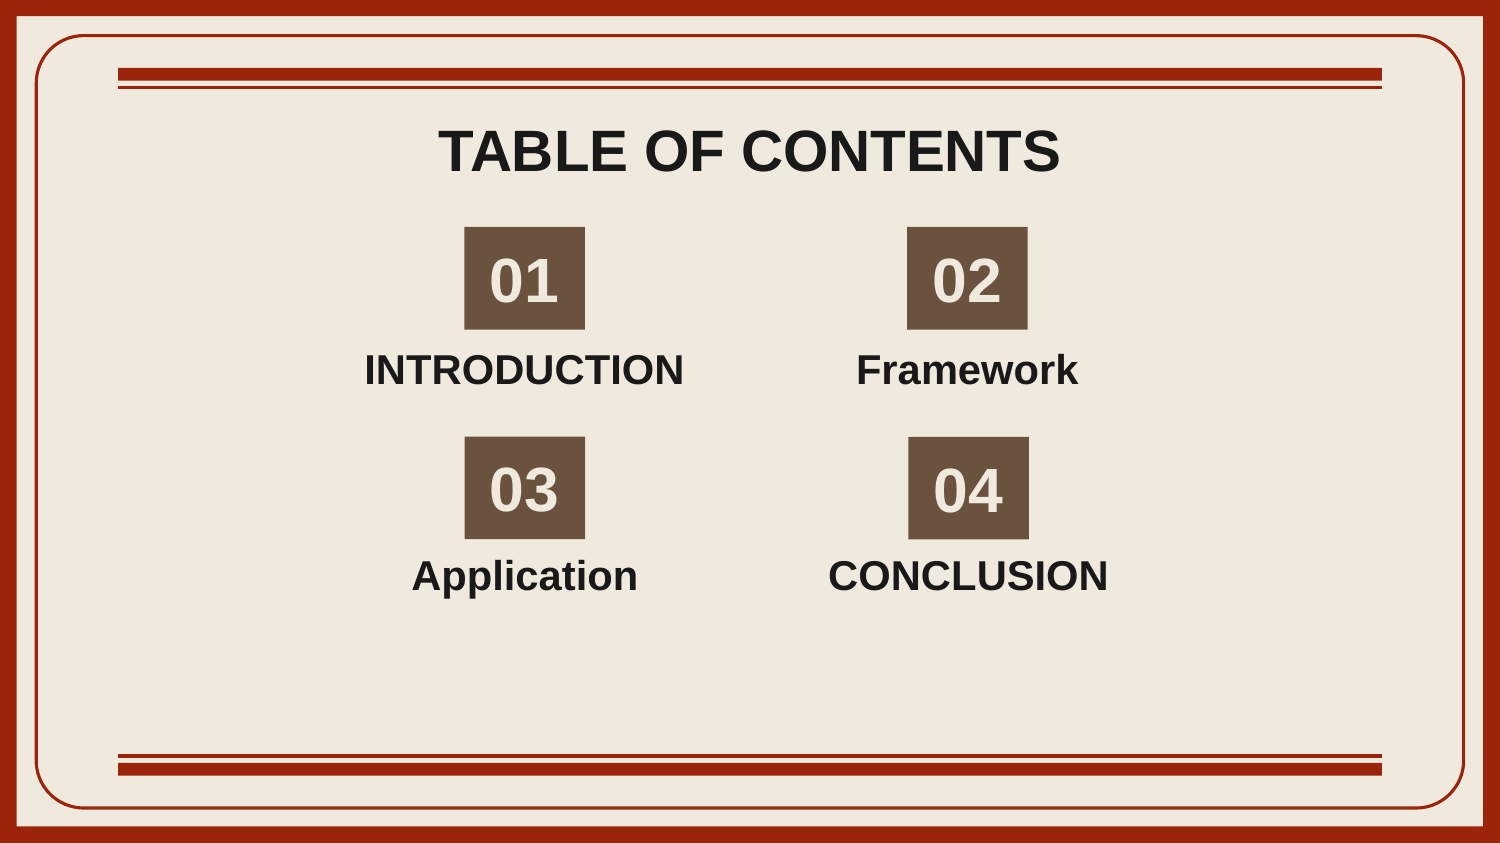

# TABLE OF CONTENTS
01
02
INTRODUCTION

Framework
03
04
Application
CONCLUSION